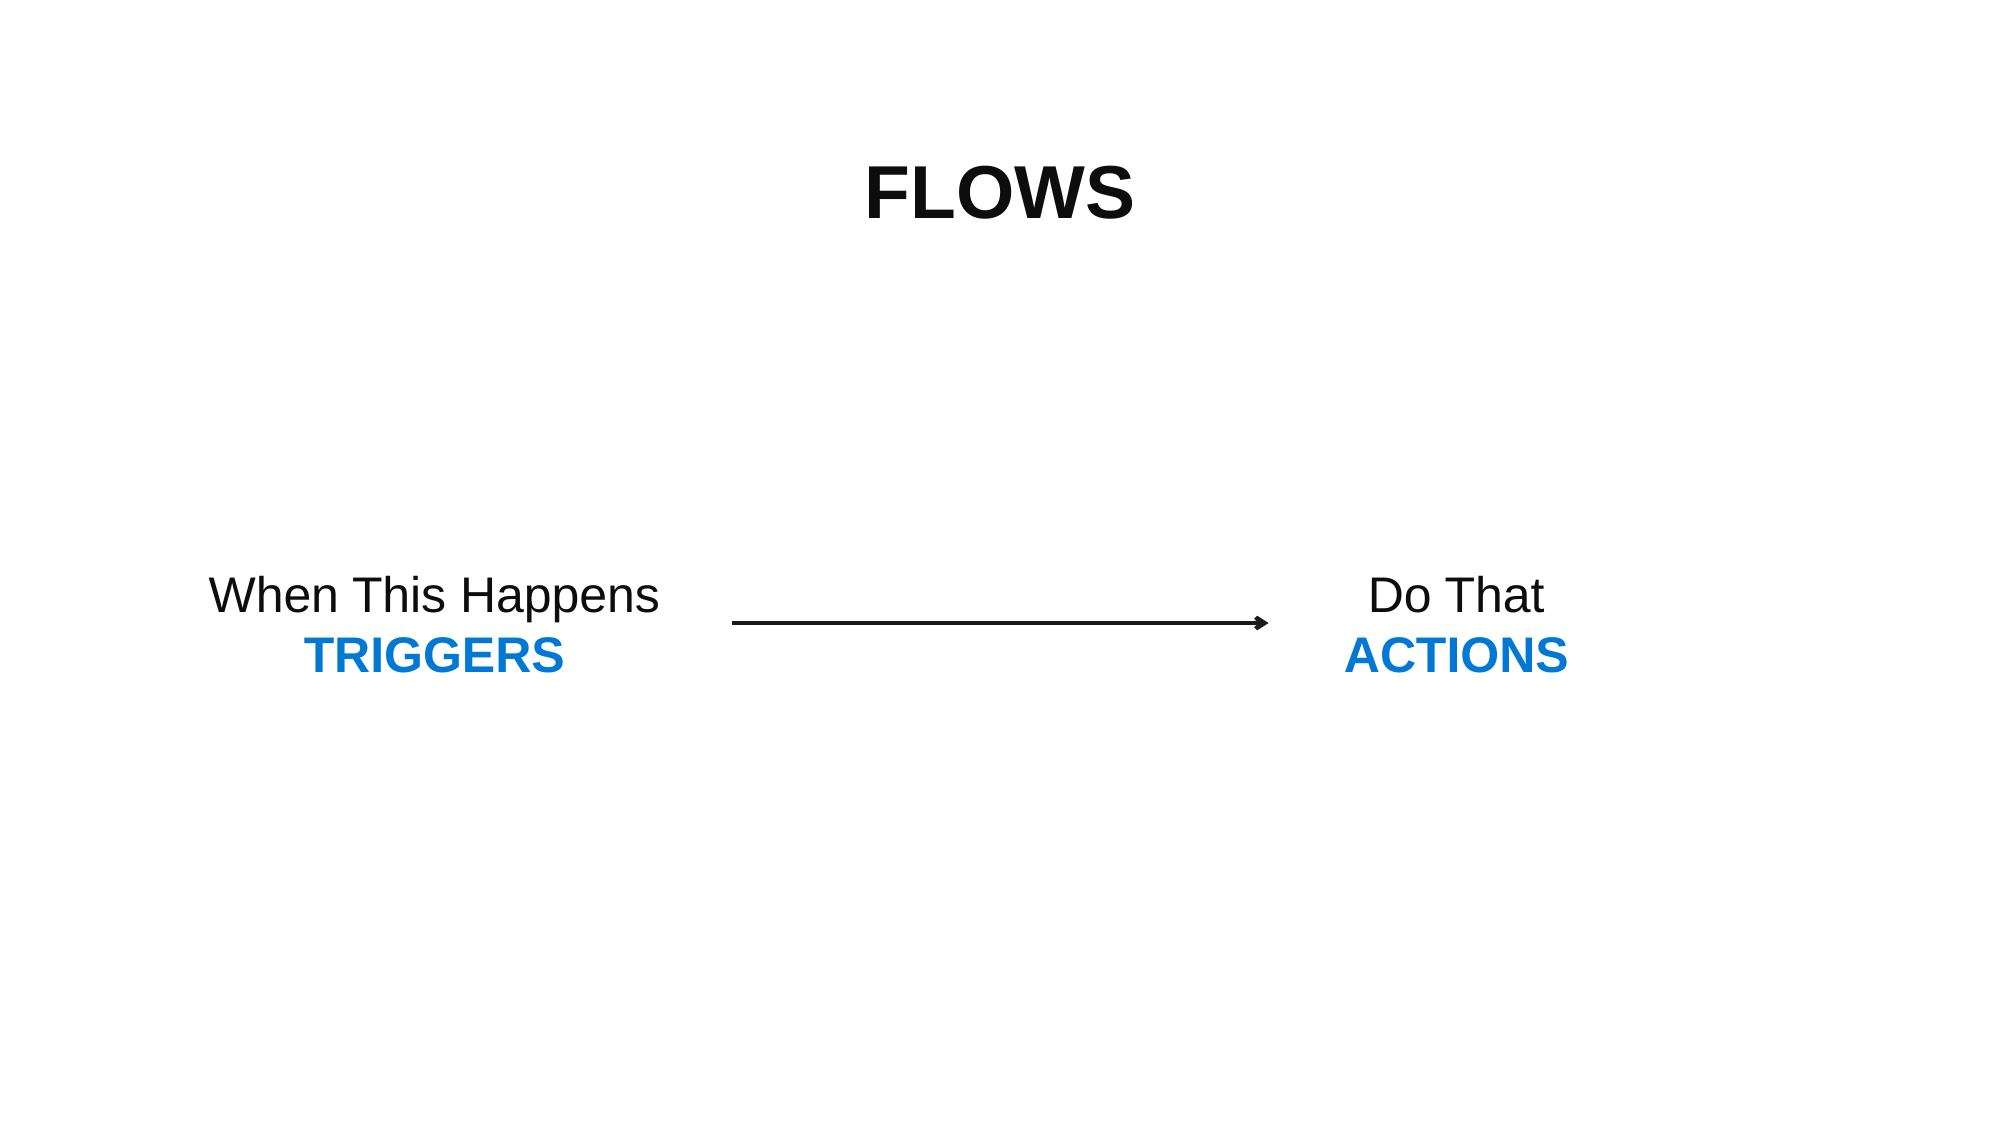

FLOWS
When This Happens
TRIGGERS
Do That
ACTIONS